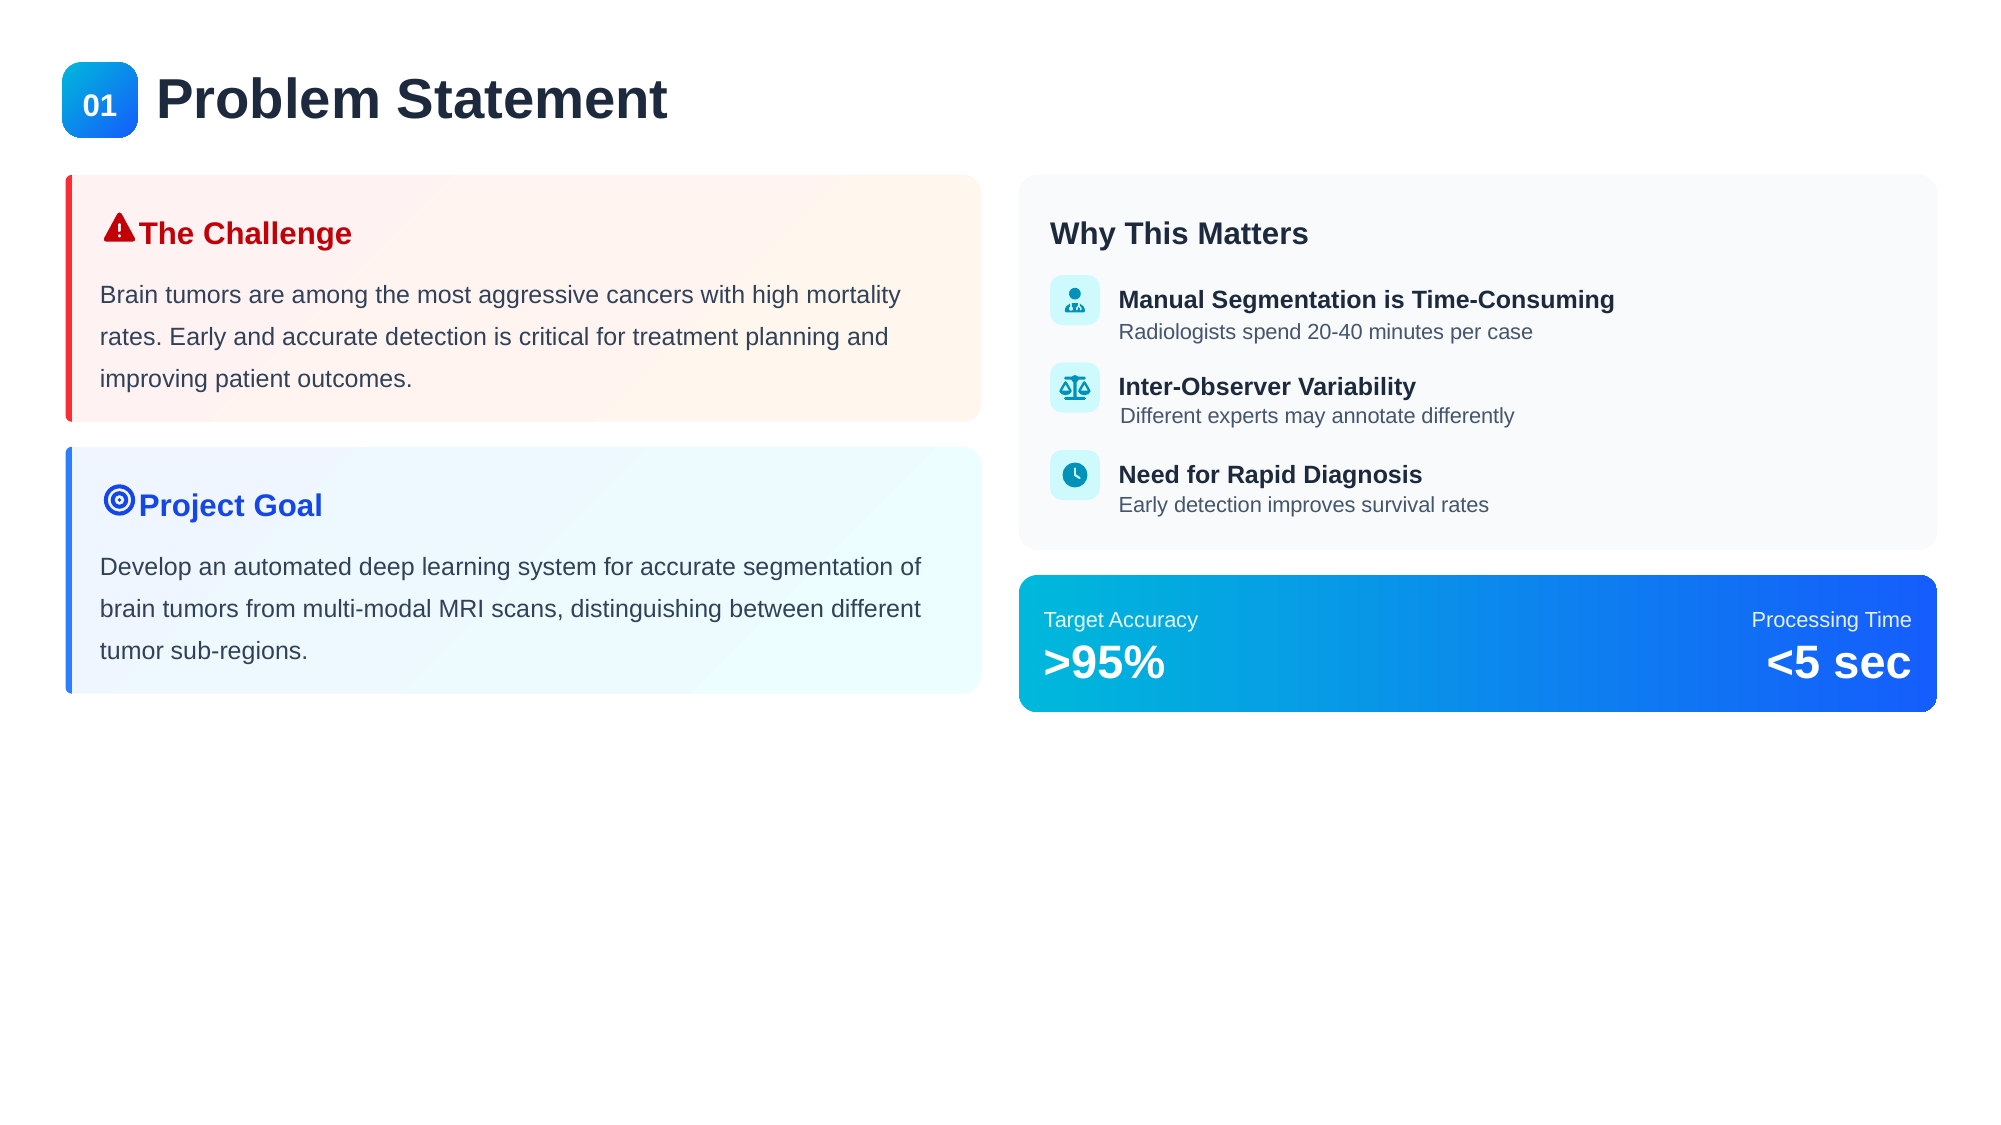

01

Problem Statement

The Challenge
Why This Matters

Brain tumors are among the most aggressive cancers with high mortality rates. Early and accurate detection is critical for treatment planning and improving patient outcomes.

Manual Segmentation is Time-Consuming

Radiologists spend 20-40 minutes per case

Inter-Observer Variability

Different experts may annotate differently

Need for Rapid Diagnosis

Project Goal

Early detection improves survival rates
Develop an automated deep learning system for accurate segmentation of brain tumors from multi-modal MRI scans, distinguishing between different tumor sub-regions.

Target Accuracy
Processing Time
>95%
<5 sec